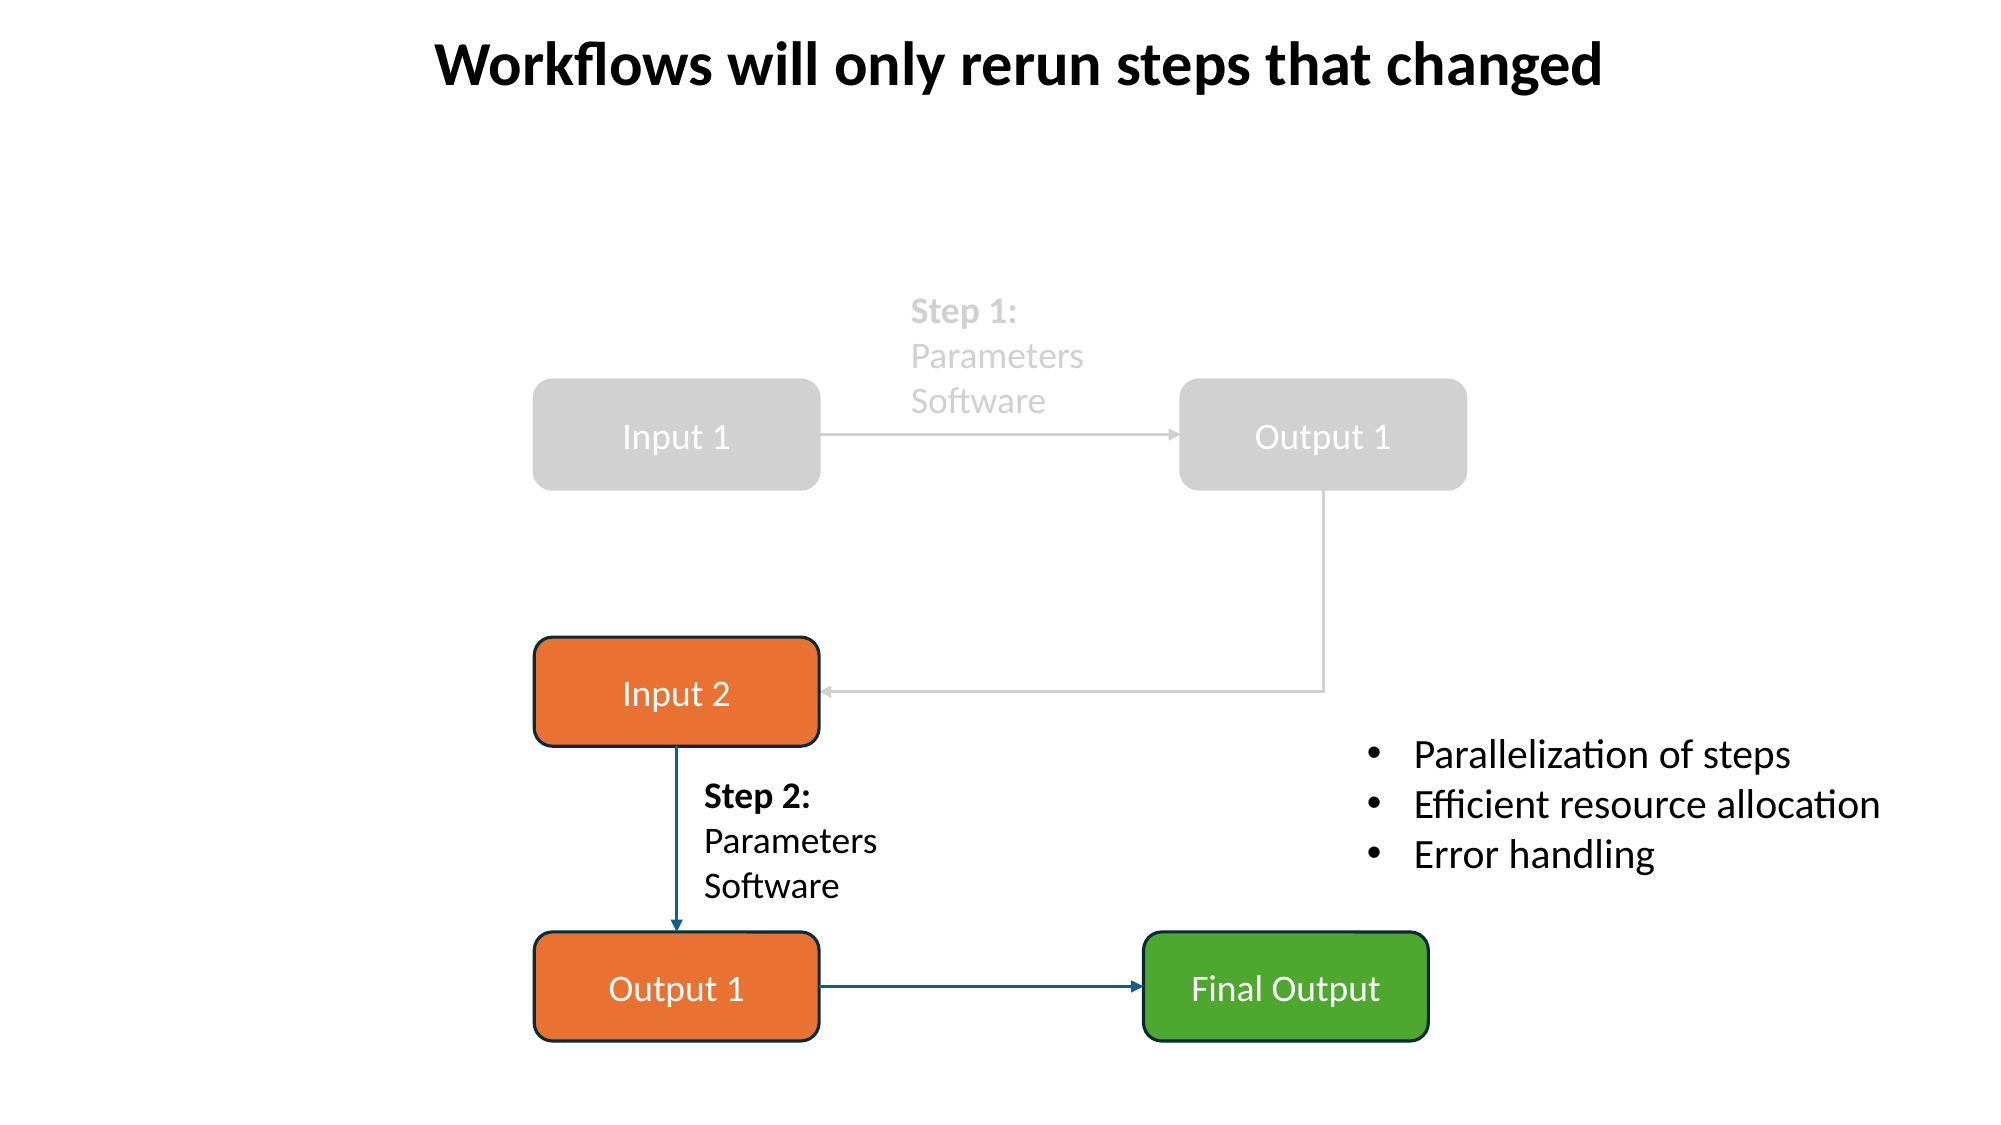

# Workflows will only rerun steps that changed
Step 1:
Parameters
Software
Input 1
Output 1
Input 2
Output 1
Final Output
Parallelization of steps
Efficient resource allocation
Error handling
Step 2:
Parameters
Software